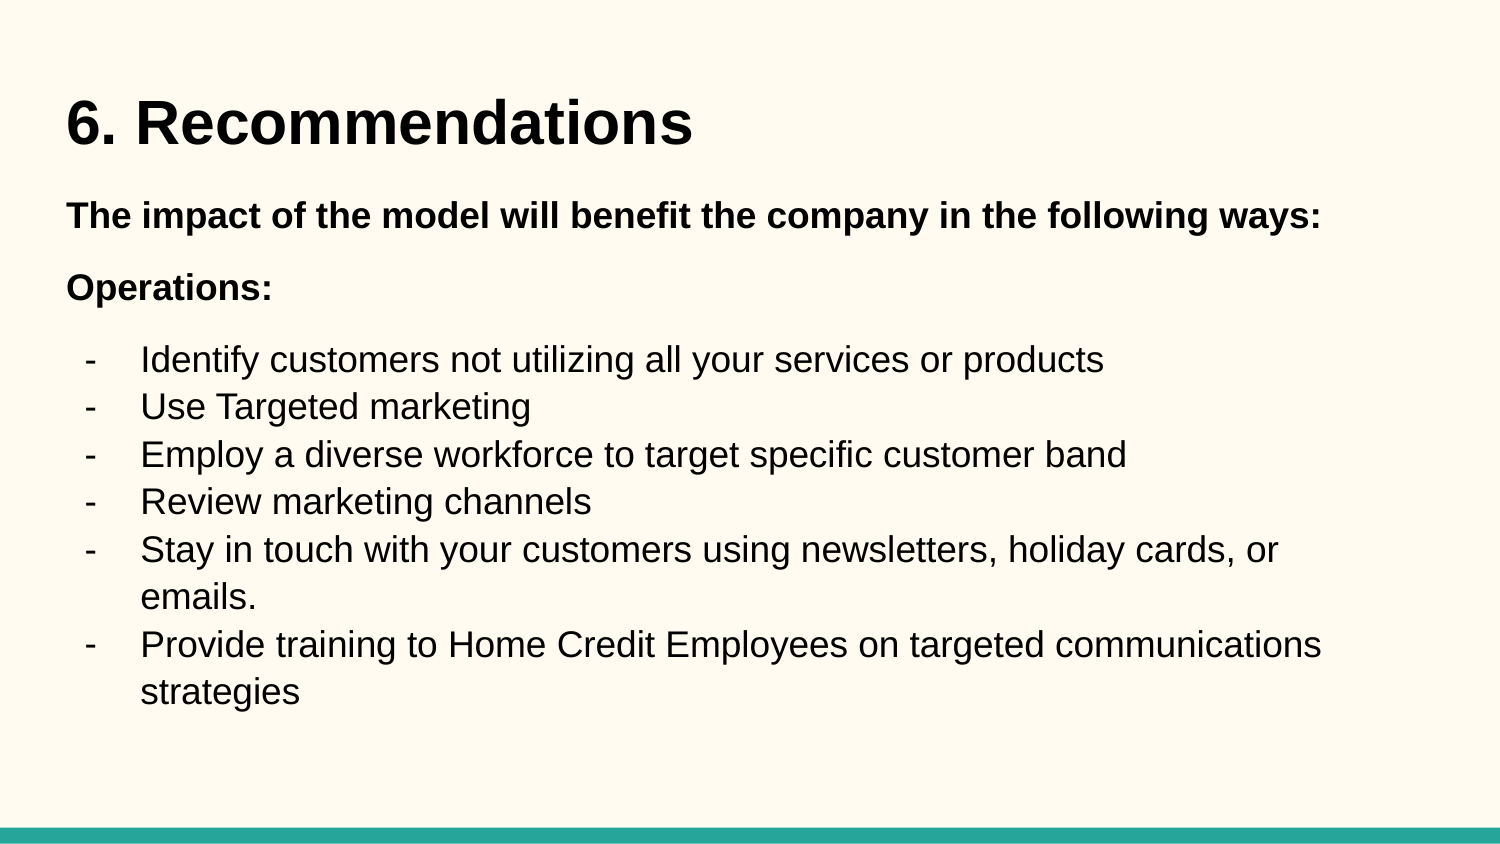

# 6. Recommendations
The impact of the model will benefit the company in the following ways:
Operations:
Identify customers not utilizing all your services or products
Use Targeted marketing
Employ a diverse workforce to target specific customer band
Review marketing channels
Stay in touch with your customers using newsletters, holiday cards, or emails.
Provide training to Home Credit Employees on targeted communications strategies